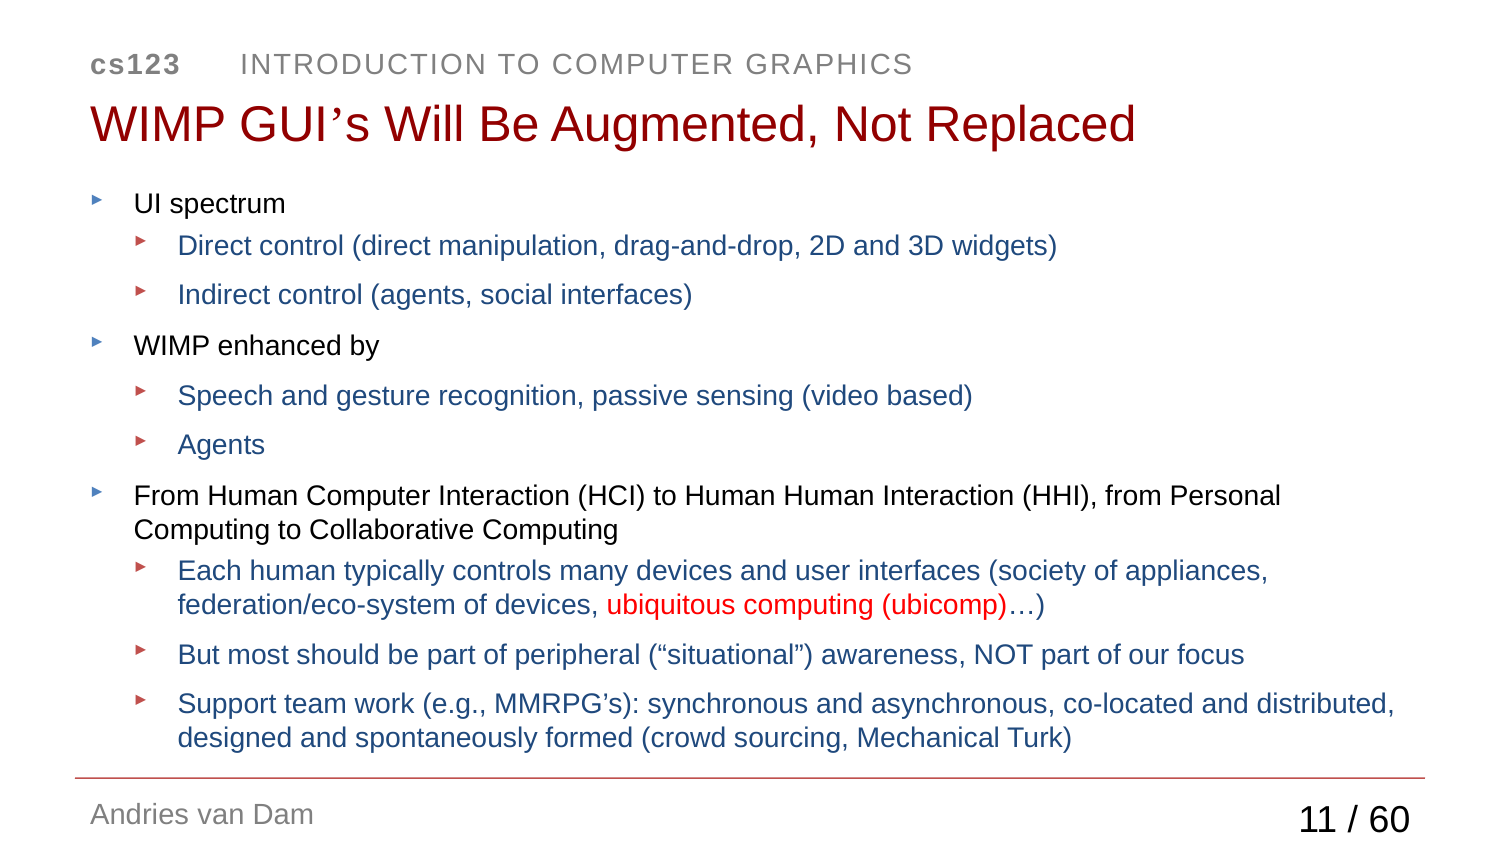

# WIMP GUI’s Will Be Augmented, Not Replaced
UI spectrum
Direct control (direct manipulation, drag-and-drop, 2D and 3D widgets)
Indirect control (agents, social interfaces)
WIMP enhanced by
Speech and gesture recognition, passive sensing (video based)
Agents
From Human Computer Interaction (HCI) to Human Human Interaction (HHI), from Personal Computing to Collaborative Computing
Each human typically controls many devices and user interfaces (society of appliances, federation/eco-system of devices, ubiquitous computing (ubicomp)…)
But most should be part of peripheral (“situational”) awareness, NOT part of our focus
Support team work (e.g., MMRPG’s): synchronous and asynchronous, co-located and distributed, designed and spontaneously formed (crowd sourcing, Mechanical Turk)